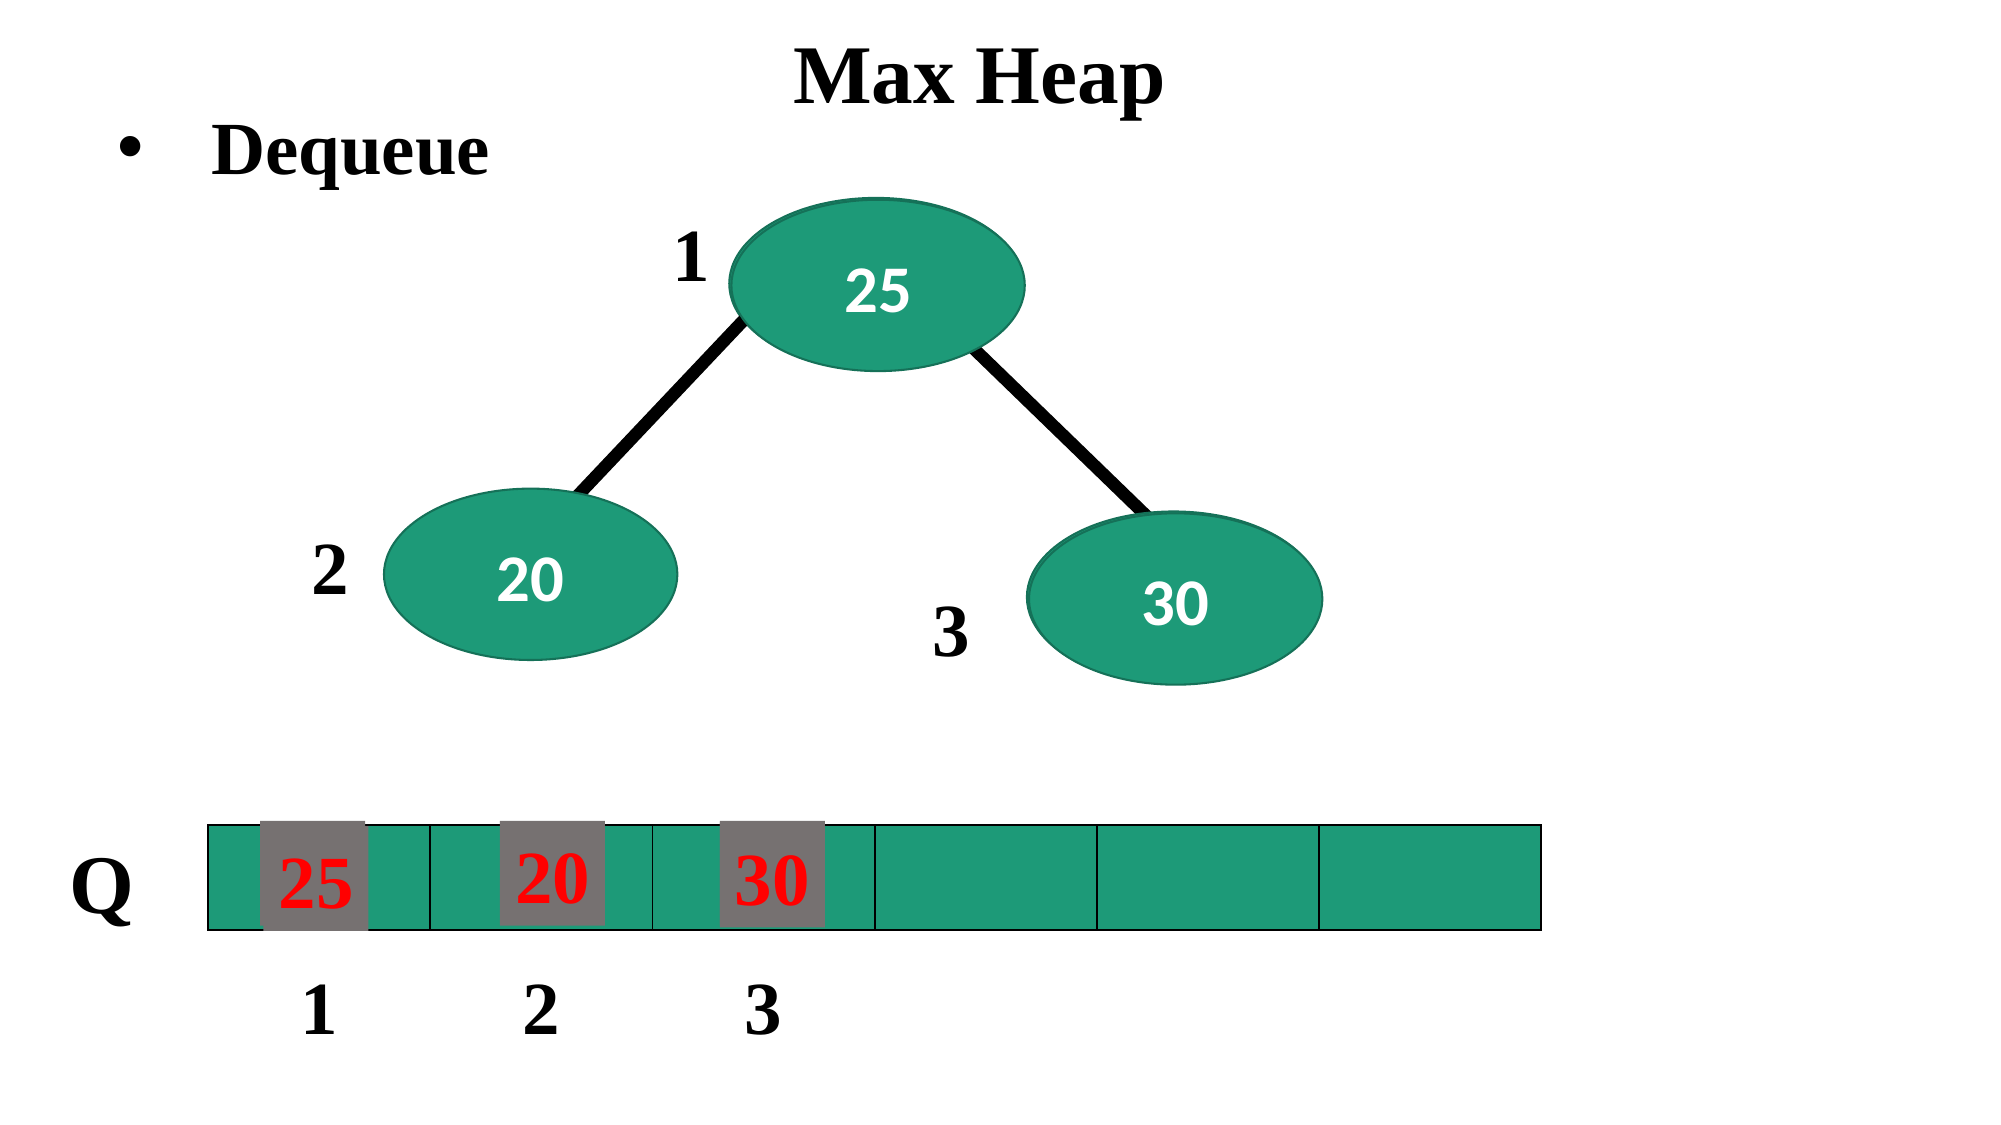

Max Heap
Dequeue
1
30
25
30

20

2
25
3
20
25
30
Q
30
|  |  |  |  |  |  |
| --- | --- | --- | --- | --- | --- |
25
| 1 | 2 | 3 |  |  |  |
| --- | --- | --- | --- | --- | --- |